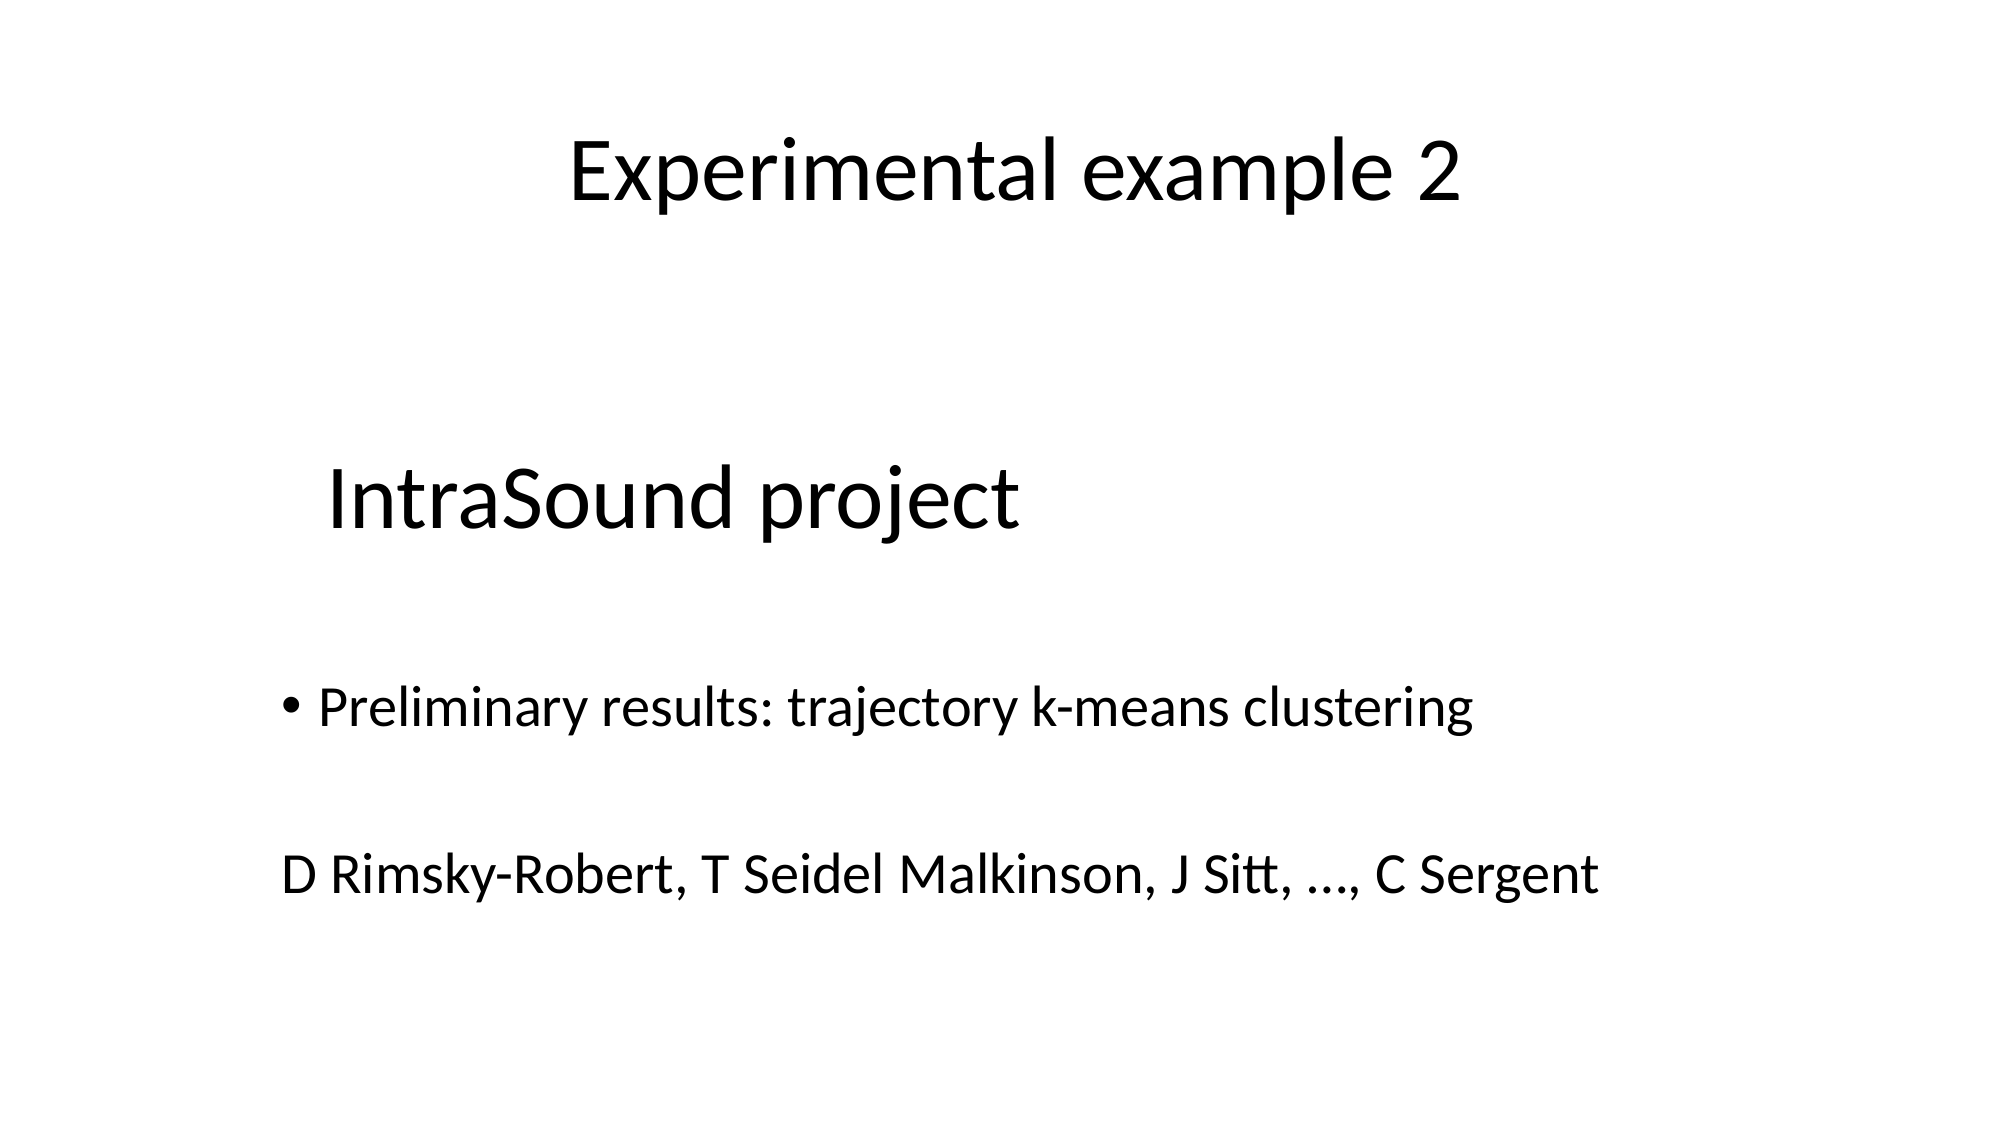

# Experimental example 2
IntraSound project
Preliminary results: trajectory k-means clustering

D Rimsky-Robert, T Seidel Malkinson, J Sitt, …, C Sergent